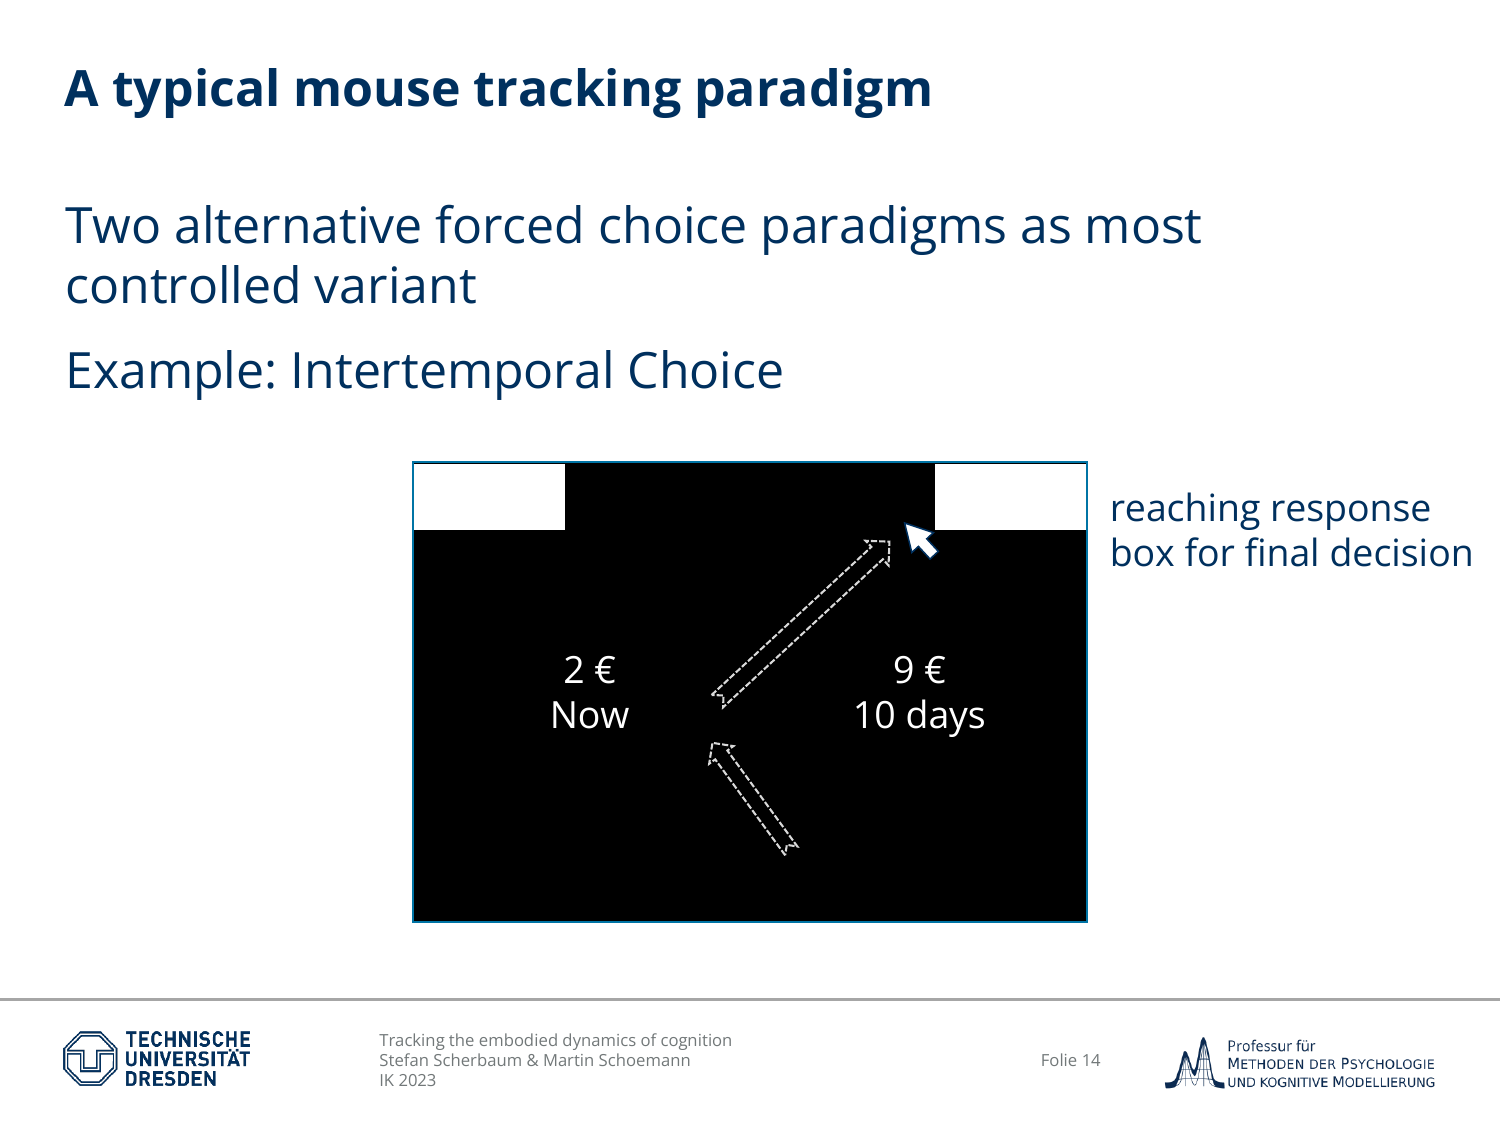

# A typical mouse tracking paradigm
Two alternative forced choice paradigms as most controlled variant
Example: Intertemporal Choice

reaching response
box for final decision

2 €
Now
9 €
10 days